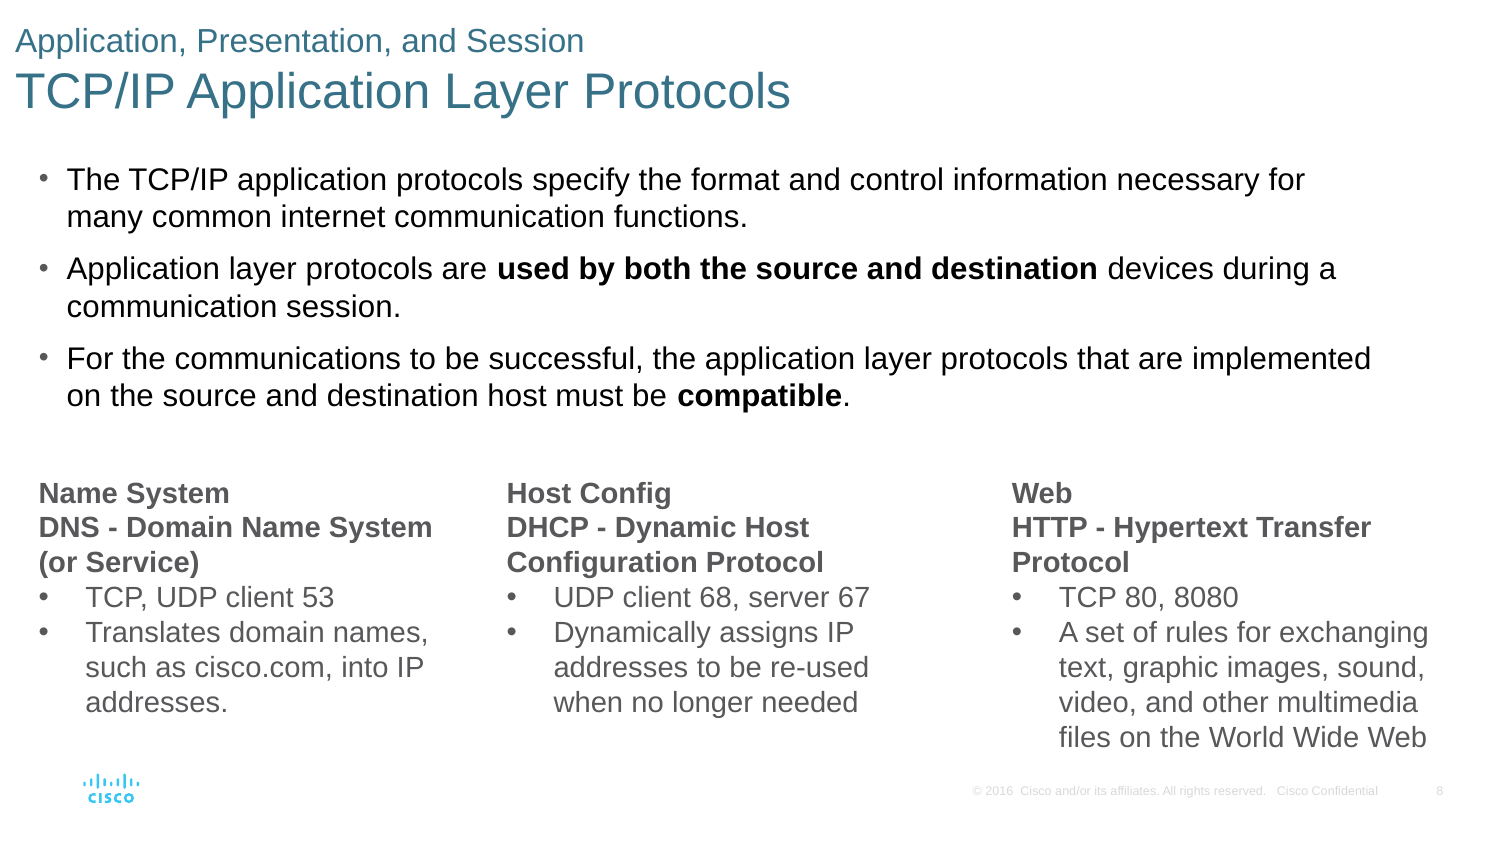

# Application, Presentation, and Session TCP/IP Application Layer Protocols
The TCP/IP application protocols specify the format and control information necessary for many common internet communication functions.
Application layer protocols are used by both the source and destination devices during a communication session.
For the communications to be successful, the application layer protocols that are implemented on the source and destination host must be compatible.
Name System
DNS - Domain Name System (or Service)
TCP, UDP client 53
Translates domain names, such as cisco.com, into IP addresses.

Host Config
DHCP - Dynamic Host Configuration Protocol
UDP client 68, server 67
Dynamically assigns IP addresses to be re-used when no longer needed

Web
HTTP - Hypertext Transfer Protocol
TCP 80, 8080
A set of rules for exchanging text, graphic images, sound, video, and other multimedia files on the World Wide Web